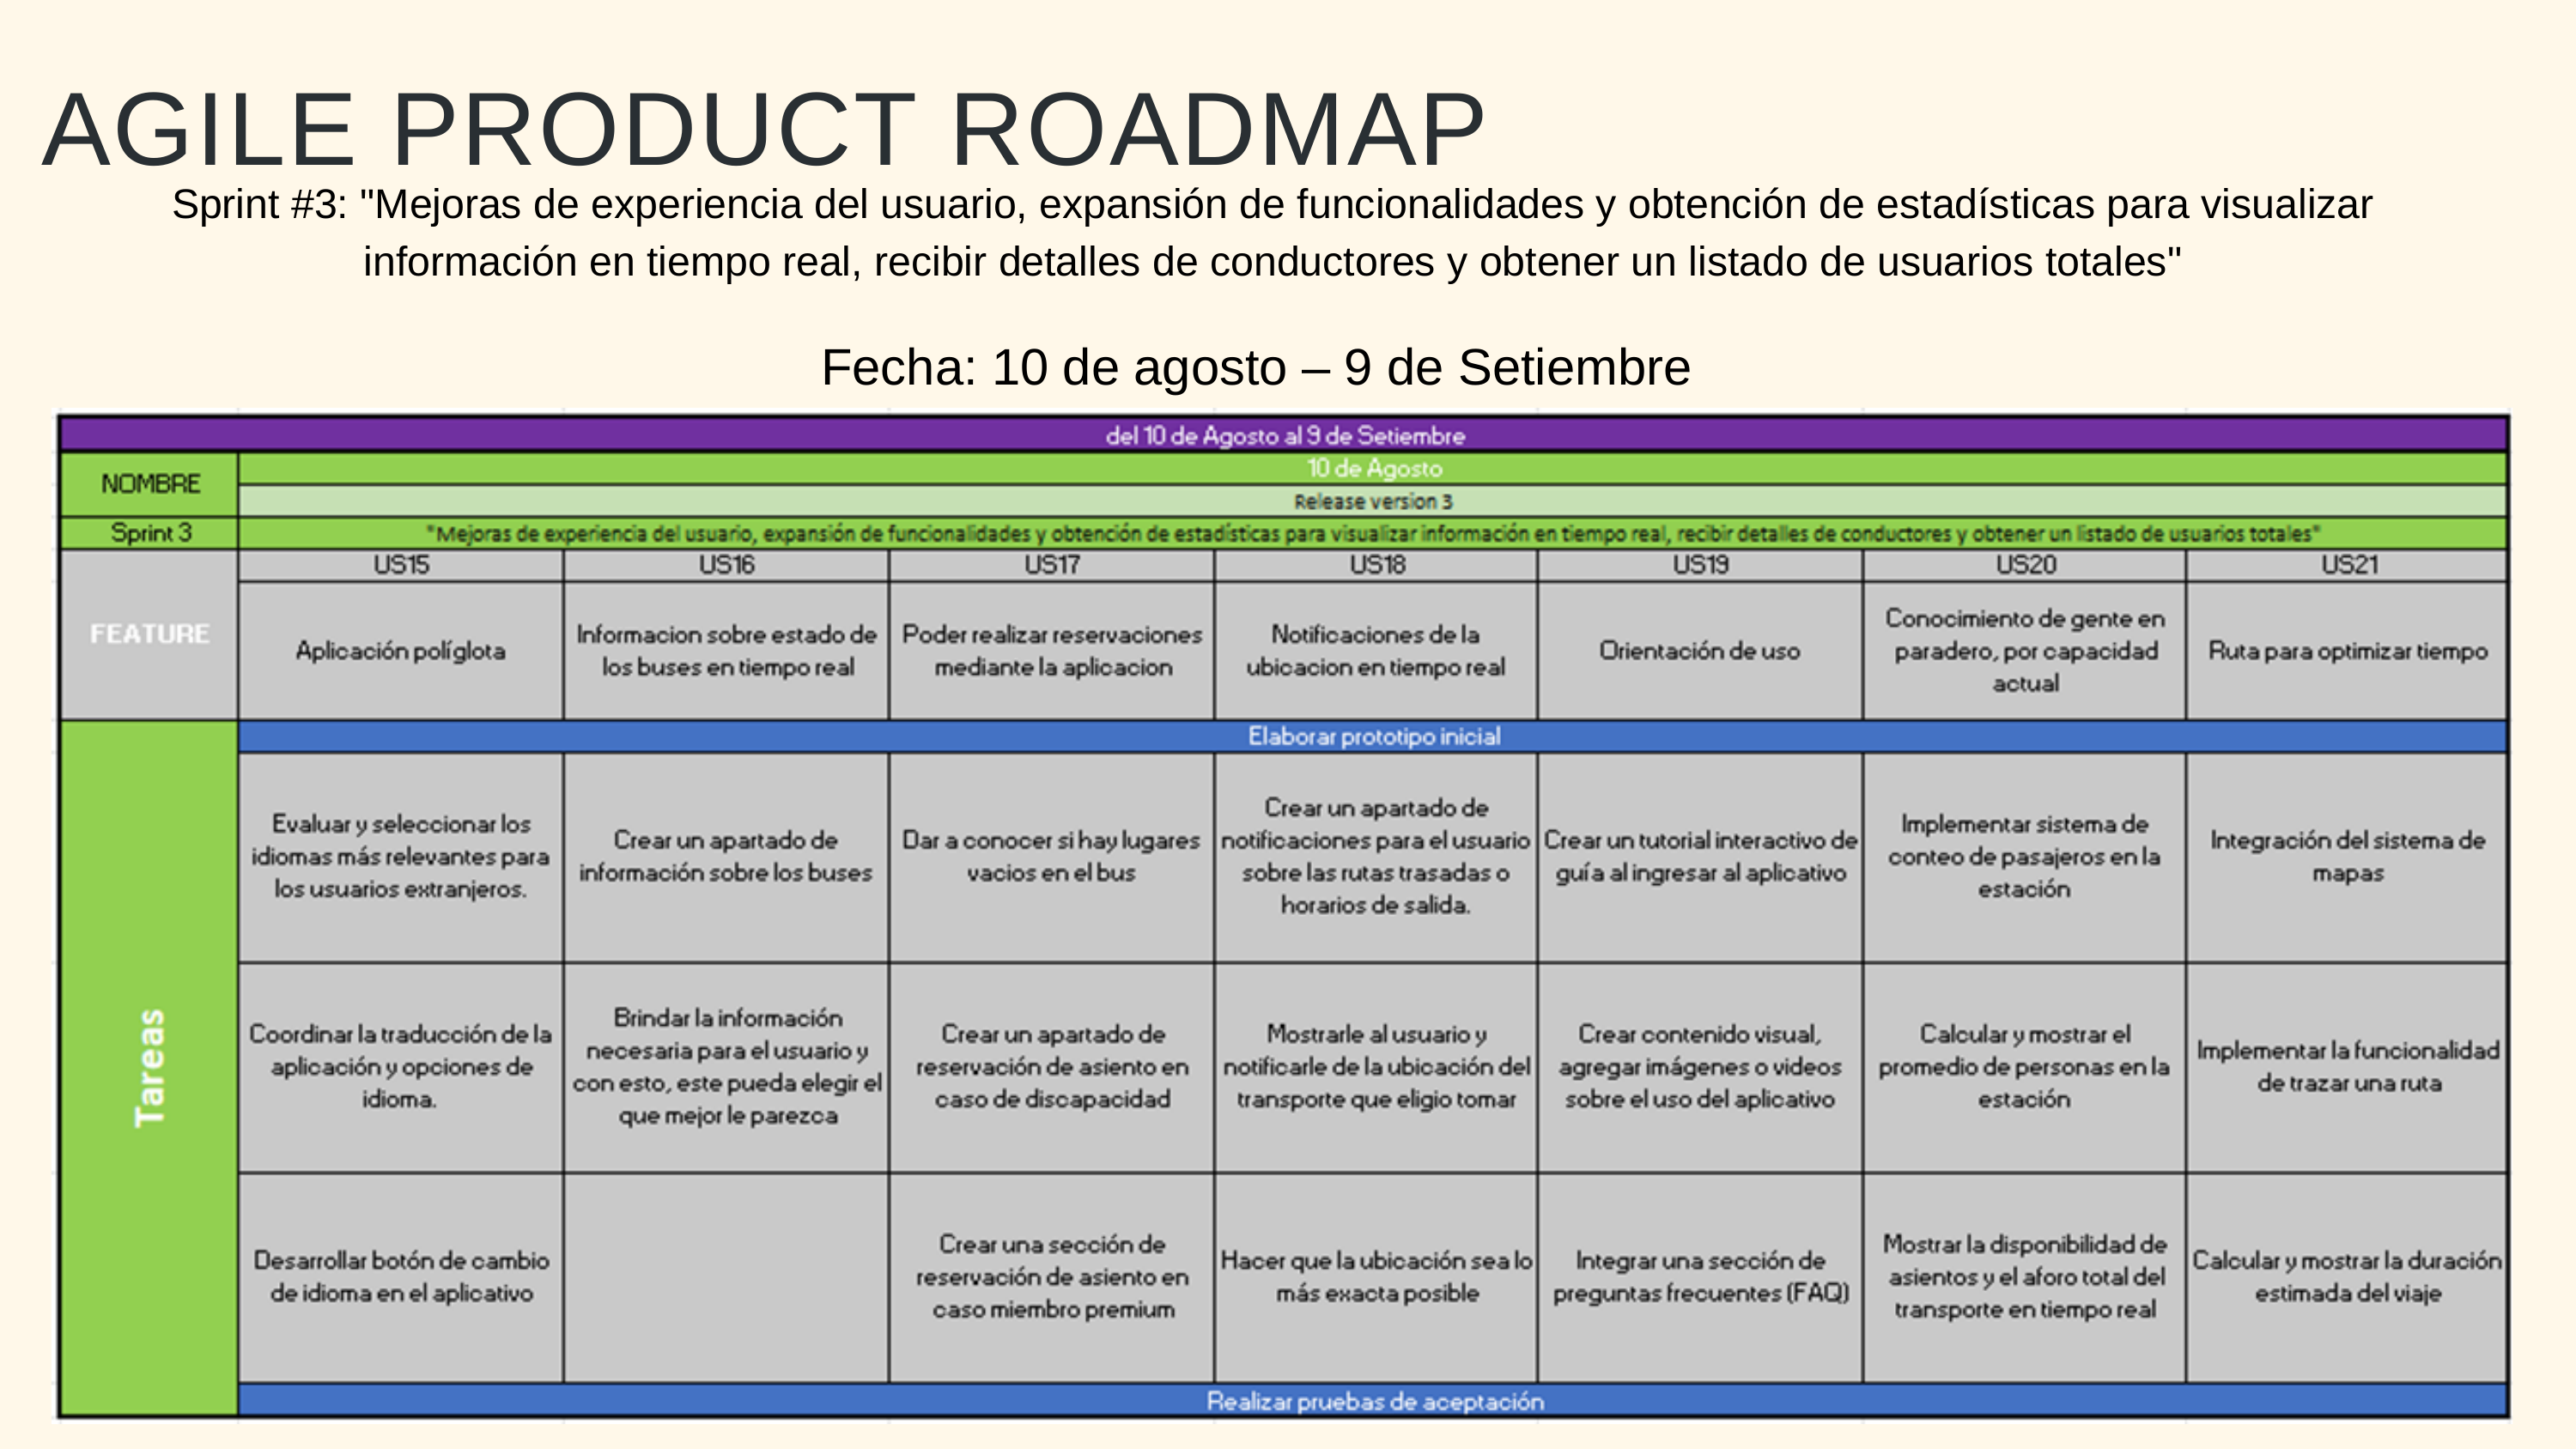

AGILE PRODUCT ROADMAP
Sprint #3: "Mejoras de experiencia del usuario, expansión de funcionalidades y obtención de estadísticas para visualizar información en tiempo real, recibir detalles de conductores y obtener un listado de usuarios totales"
Fecha: 10 de agosto – 9 de Setiembre